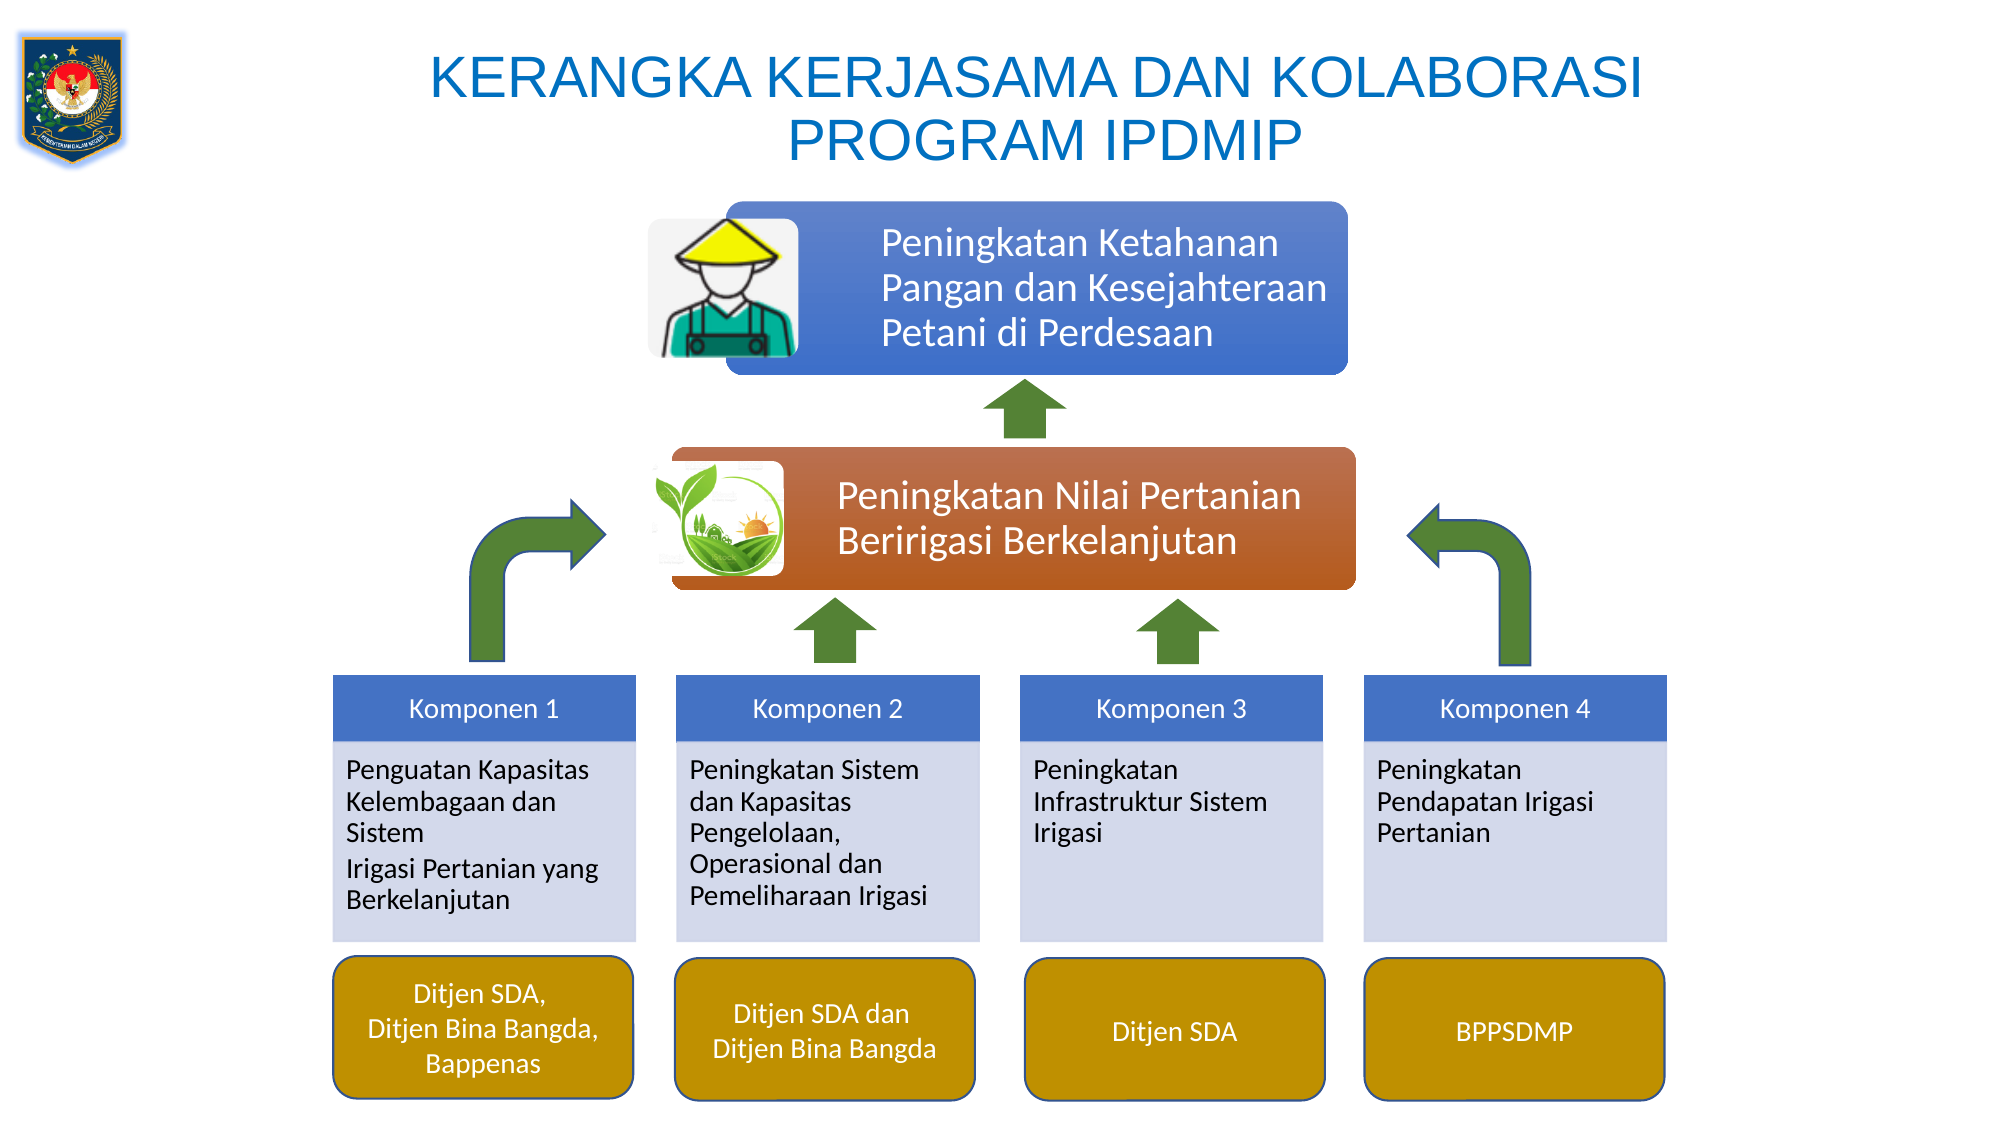

# KERANGKA KERJASAMA DAN KOLABORASI PROGRAM IPDMIP
Peningkatan Ketahanan Pangan dan Kesejahteraan Petani di Perdesaan

Peningkatan Nilai Pertanian Beririgasi Berkelanjutan

Komponen 1
Penguatan Kapasitas Kelembagaan dan Sistem
Irigasi Pertanian yang Berkelanjutan
Komponen 2
Peningkatan Sistem dan Kapasitas Pengelolaan, Operasional dan Pemeliharaan Irigasi
Komponen 3
Peningkatan Infrastruktur Sistem Irigasi
Komponen 4
Peningkatan Pendapatan Irigasi Pertanian
Ditjen SDA,
Ditjen Bina Bangda,
Bappenas
Ditjen SDA dan
Ditjen Bina Bangda
Ditjen SDA
BPPSDMP